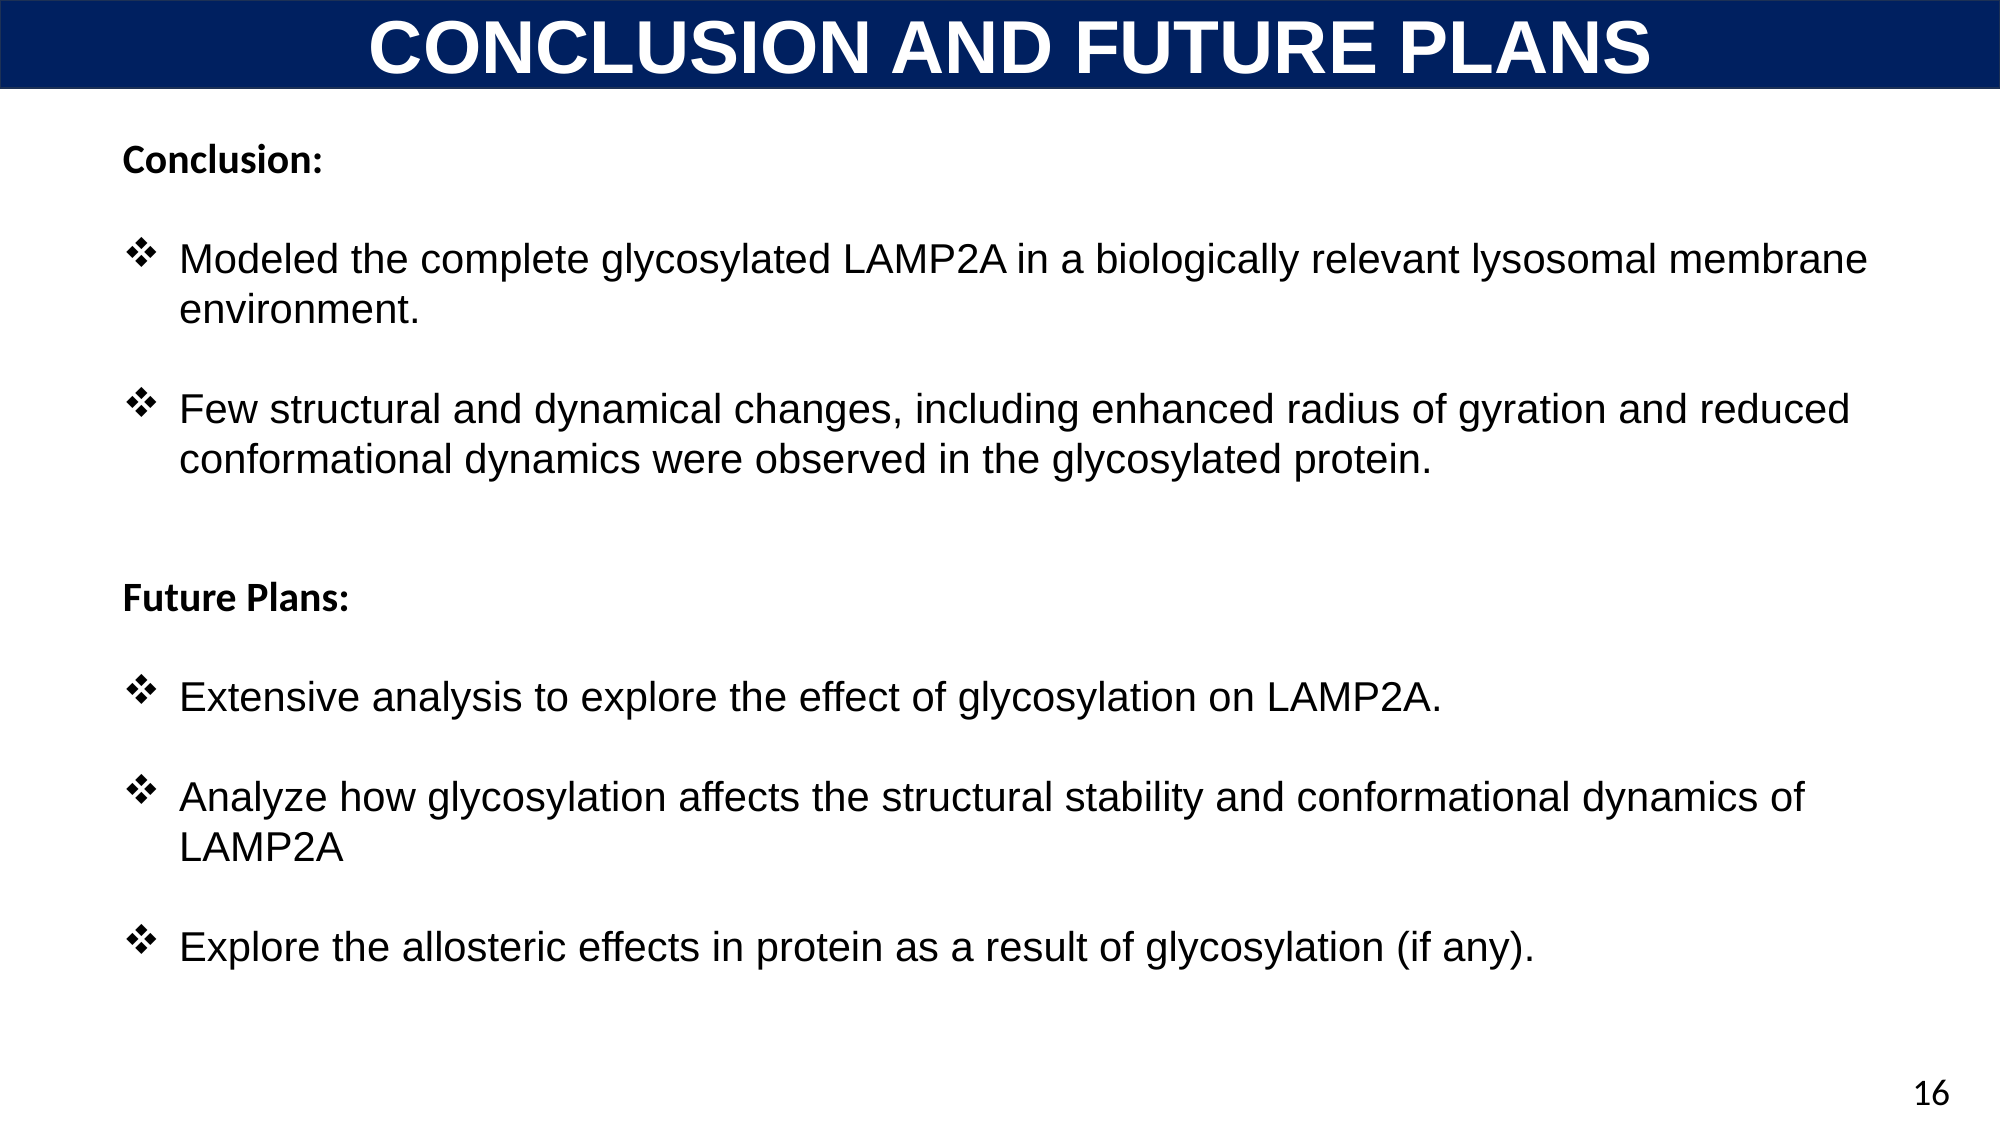

CONCLUSION AND FUTURE PLANS
Conclusion:

Modeled the complete glycosylated LAMP2A in a biologically relevant lysosomal membrane environment.

Few structural and dynamical changes, including enhanced radius of gyration and reduced conformational dynamics were observed in the glycosylated protein.

Future Plans:

Extensive analysis to explore the effect of glycosylation on LAMP2A.

Analyze how glycosylation affects the structural stability and conformational dynamics of LAMP2A

Explore the allosteric effects in protein as a result of glycosylation (if any).

16